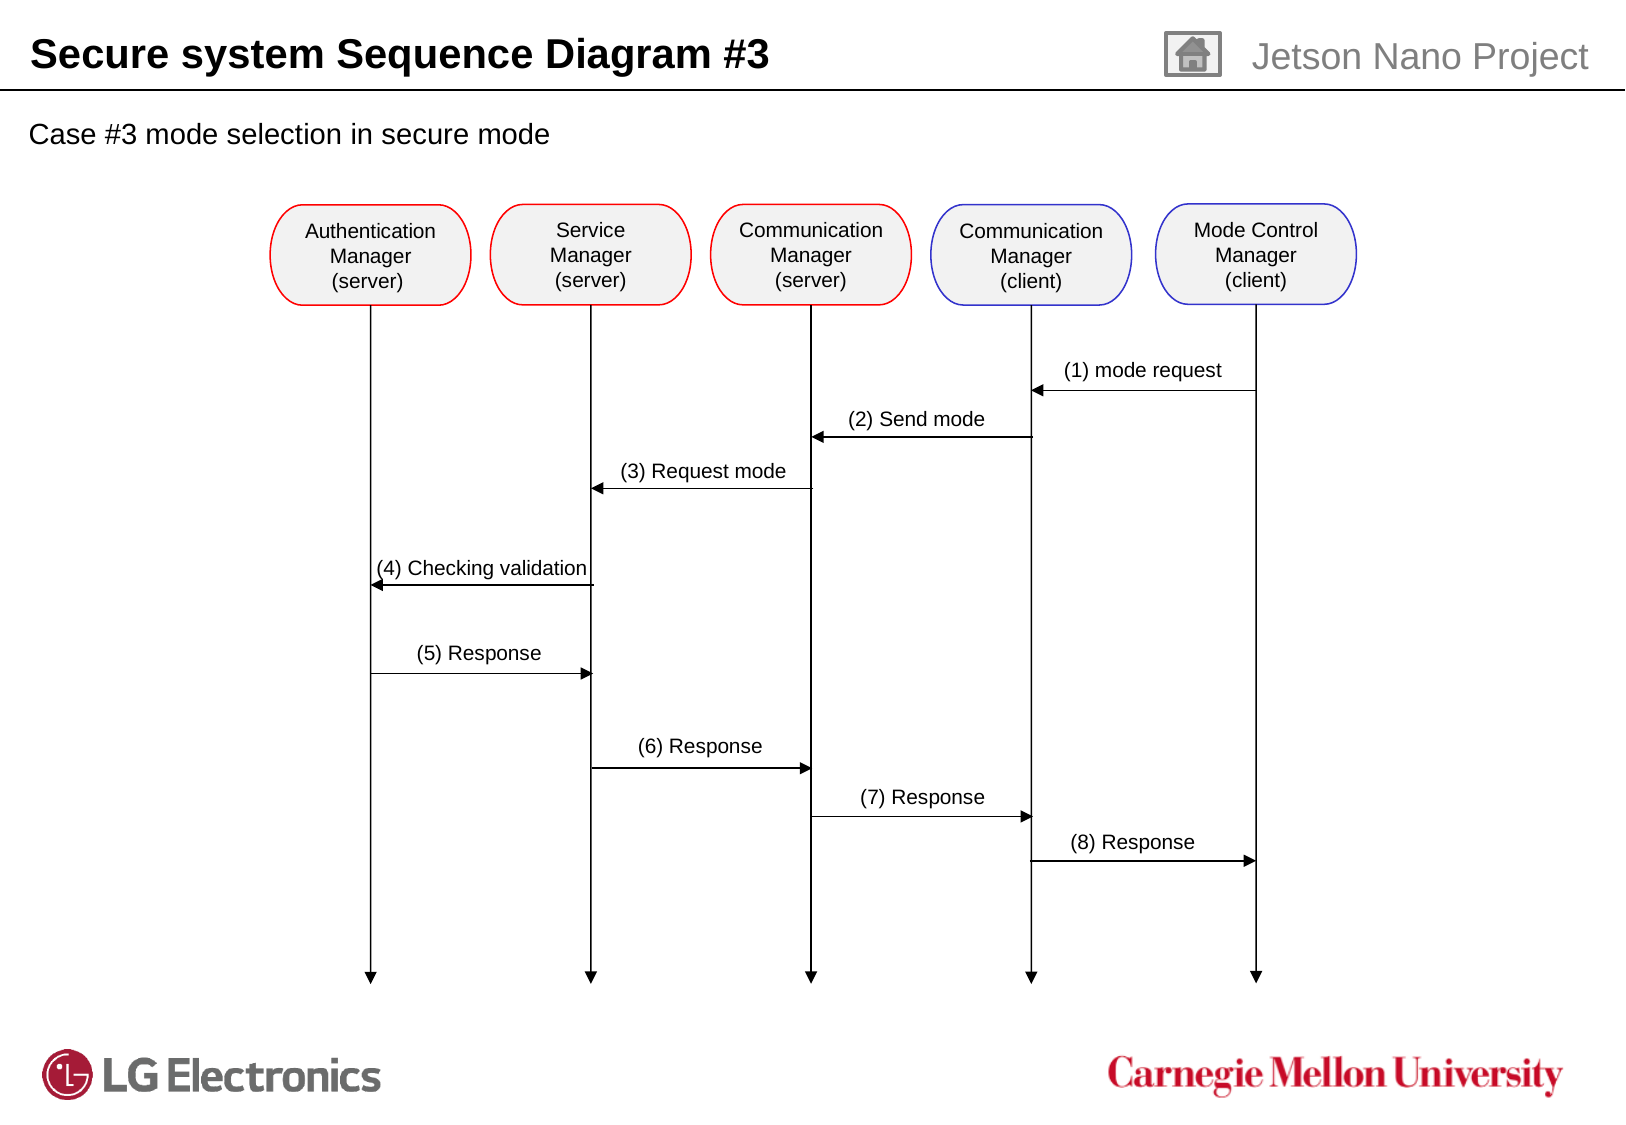

Secure system Sequence Diagram #3
Jetson Nano Project

Case #3 mode selection in secure mode
Mode Control Manager
(client)
Service Manager
(server)
Communication Manager
(server)
Communication Manager
(client)
Authentication
Manager
(server)
(1) mode request

(2) Send mode

(3) Request mode

(4) Checking validation

(5) Response

(6) Response

(7) Response

(8) Response